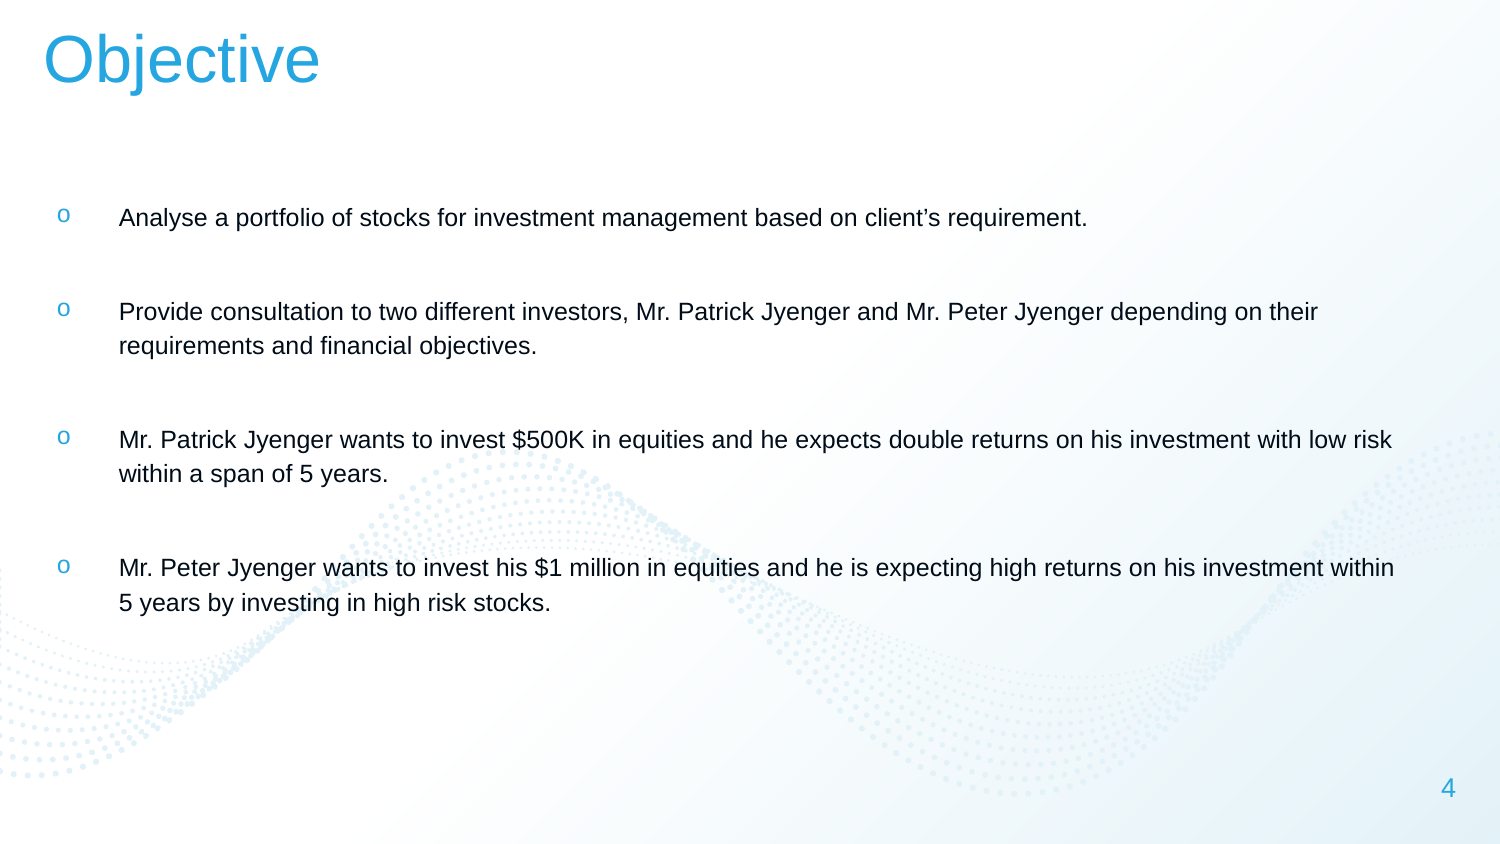

# Objective
Analyse a portfolio of stocks for investment management based on client’s requirement.

Provide consultation to two different investors, Mr. Patrick Jyenger and Mr. Peter Jyenger depending on their requirements and financial objectives.

Mr. Patrick Jyenger wants to invest $500K in equities and he expects double returns on his investment with low risk within a span of 5 years.

Mr. Peter Jyenger wants to invest his $1 million in equities and he is expecting high returns on his investment within 5 years by investing in high risk stocks.
4